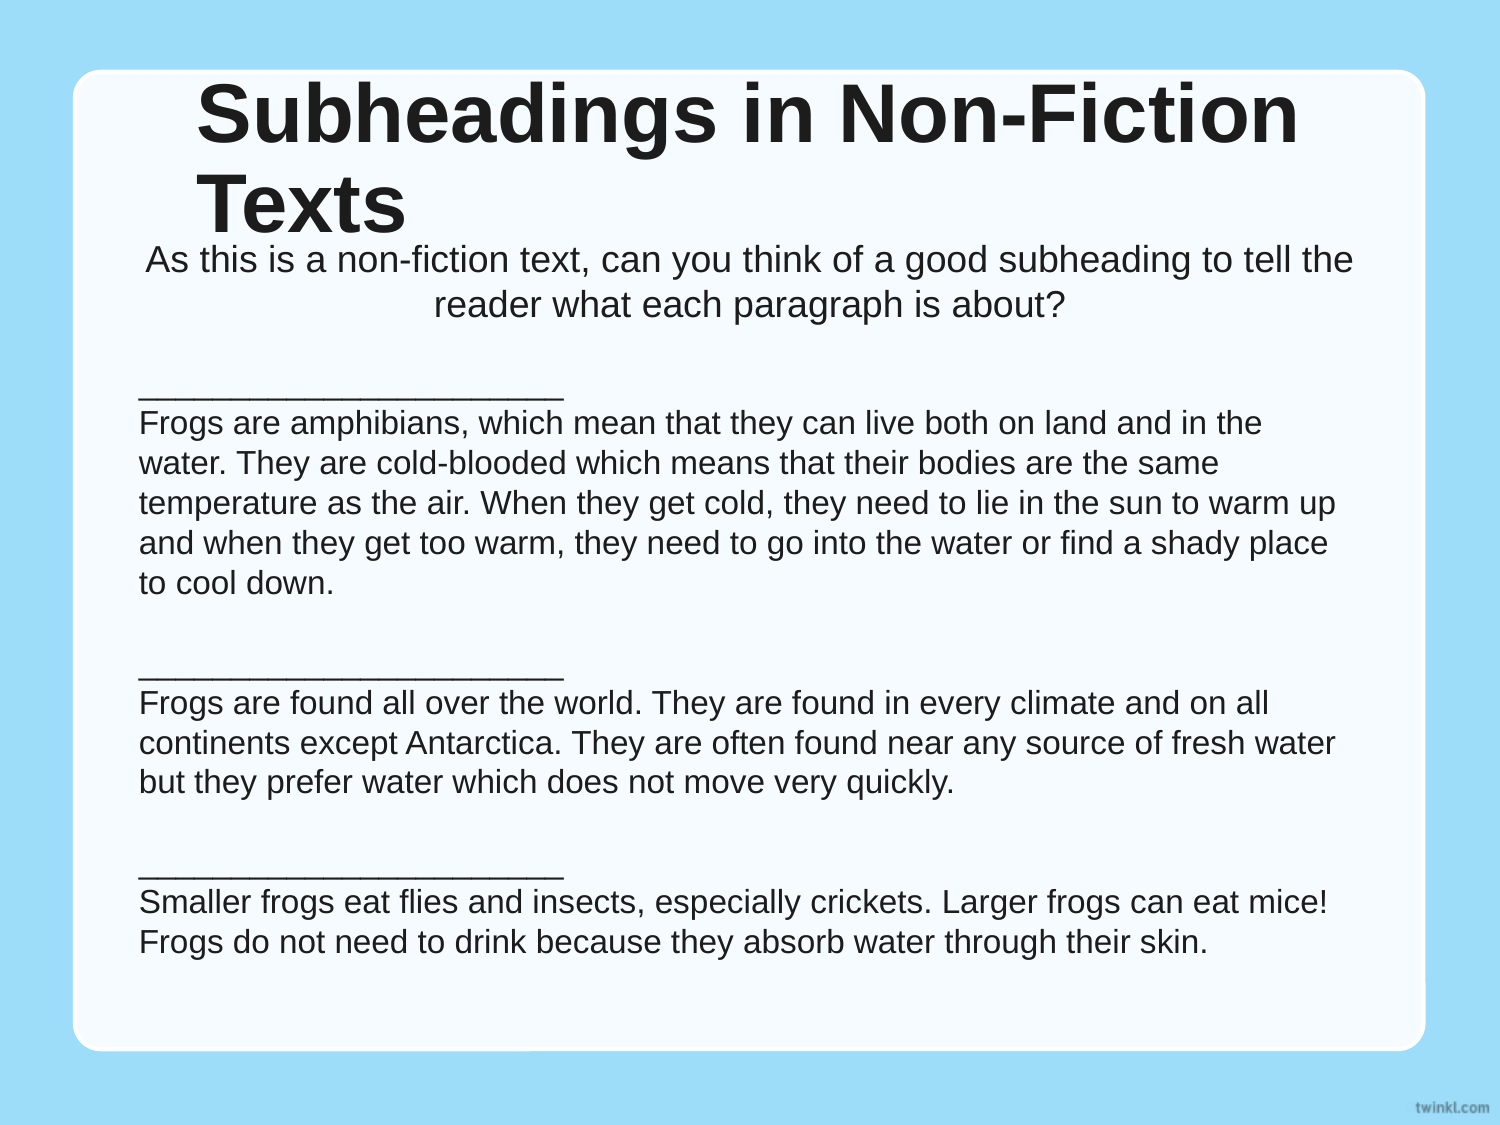

# Subheadings in Non-Fiction Texts
As this is a non-fiction text, can you think of a good subheading to tell the reader what each paragraph is about?
_______________________
Frogs are amphibians, which mean that they can live both on land and in the water. They are cold-blooded which means that their bodies are the same temperature as the air. When they get cold, they need to lie in the sun to warm up and when they get too warm, they need to go into the water or find a shady place to cool down.

_______________________
Frogs are found all over the world. They are found in every climate and on all continents except Antarctica. They are often found near any source of fresh water but they prefer water which does not move very quickly.

_______________________
Smaller frogs eat flies and insects, especially crickets. Larger frogs can eat mice! Frogs do not need to drink because they absorb water through their skin.